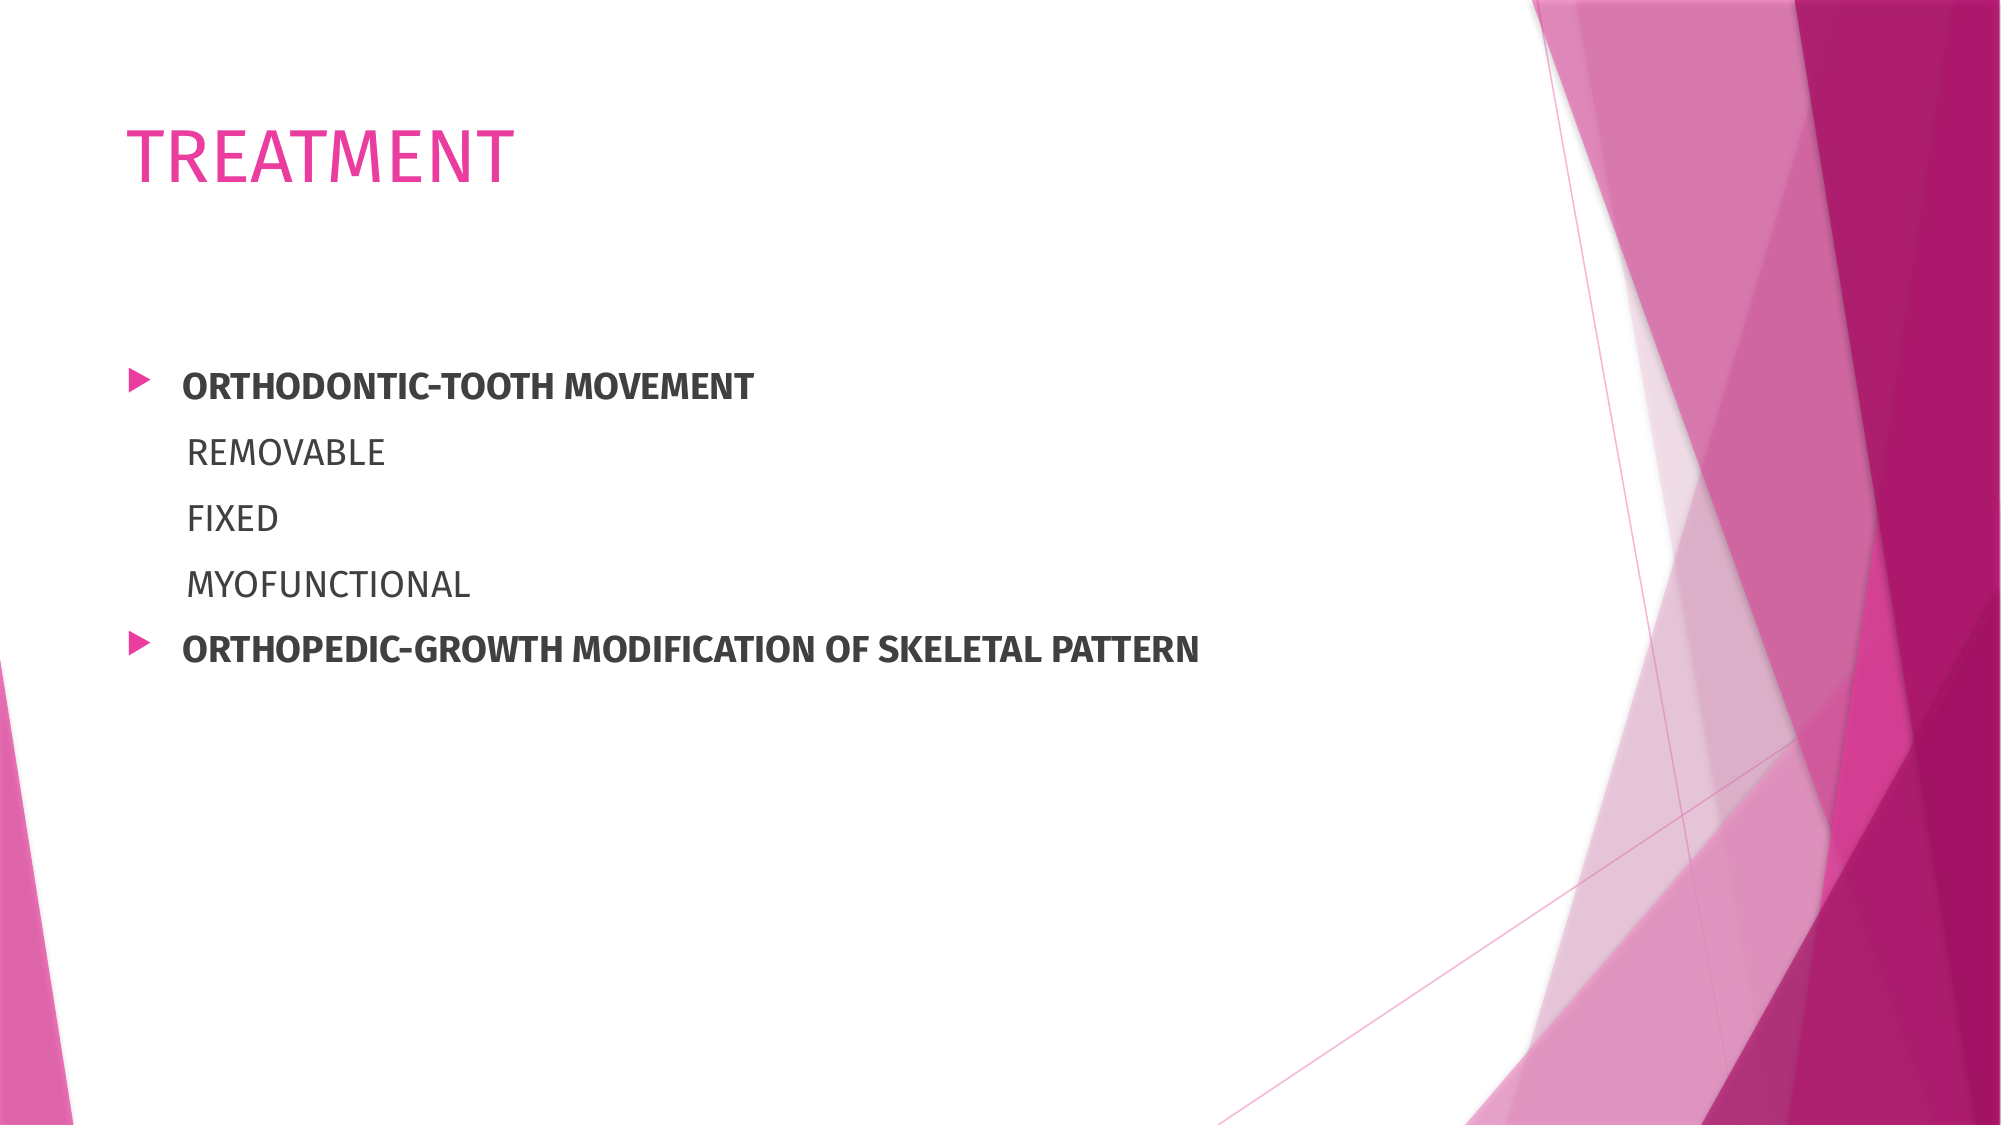

# TREATMENT
ORTHODONTIC-TOOTH MOVEMENT
      REMOVABLE
      FIXED
      MYOFUNCTIONAL
ORTHOPEDIC-GROWTH MODIFICATION OF SKELETAL PATTERN